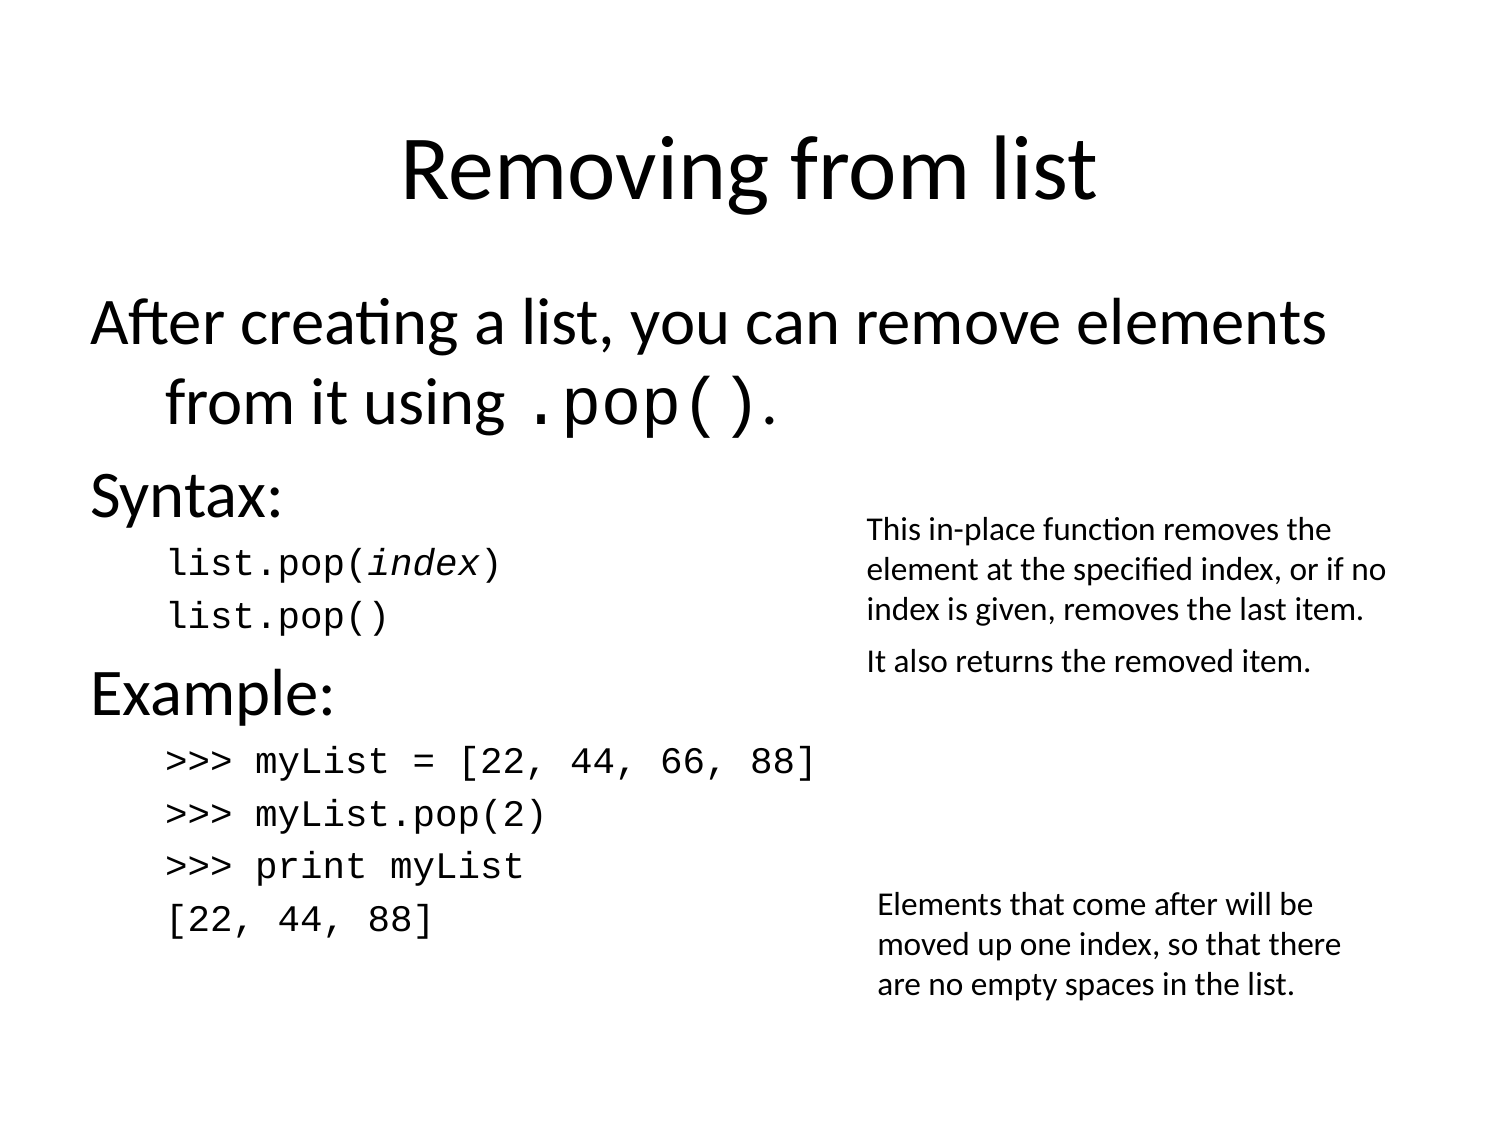

# Removing from list
After creating a list, you can remove elements from it using .pop().
Syntax:
list.pop(index)
list.pop()
Example:
>>> myList = [22, 44, 66, 88]
>>> myList.pop(2)
>>> print myList
[22, 44, 88]

This in-place function removes the element at the specified index, or if no index is given, removes the last item.
It also returns the removed item.
Elements that come after will be moved up one index, so that there are no empty spaces in the list.